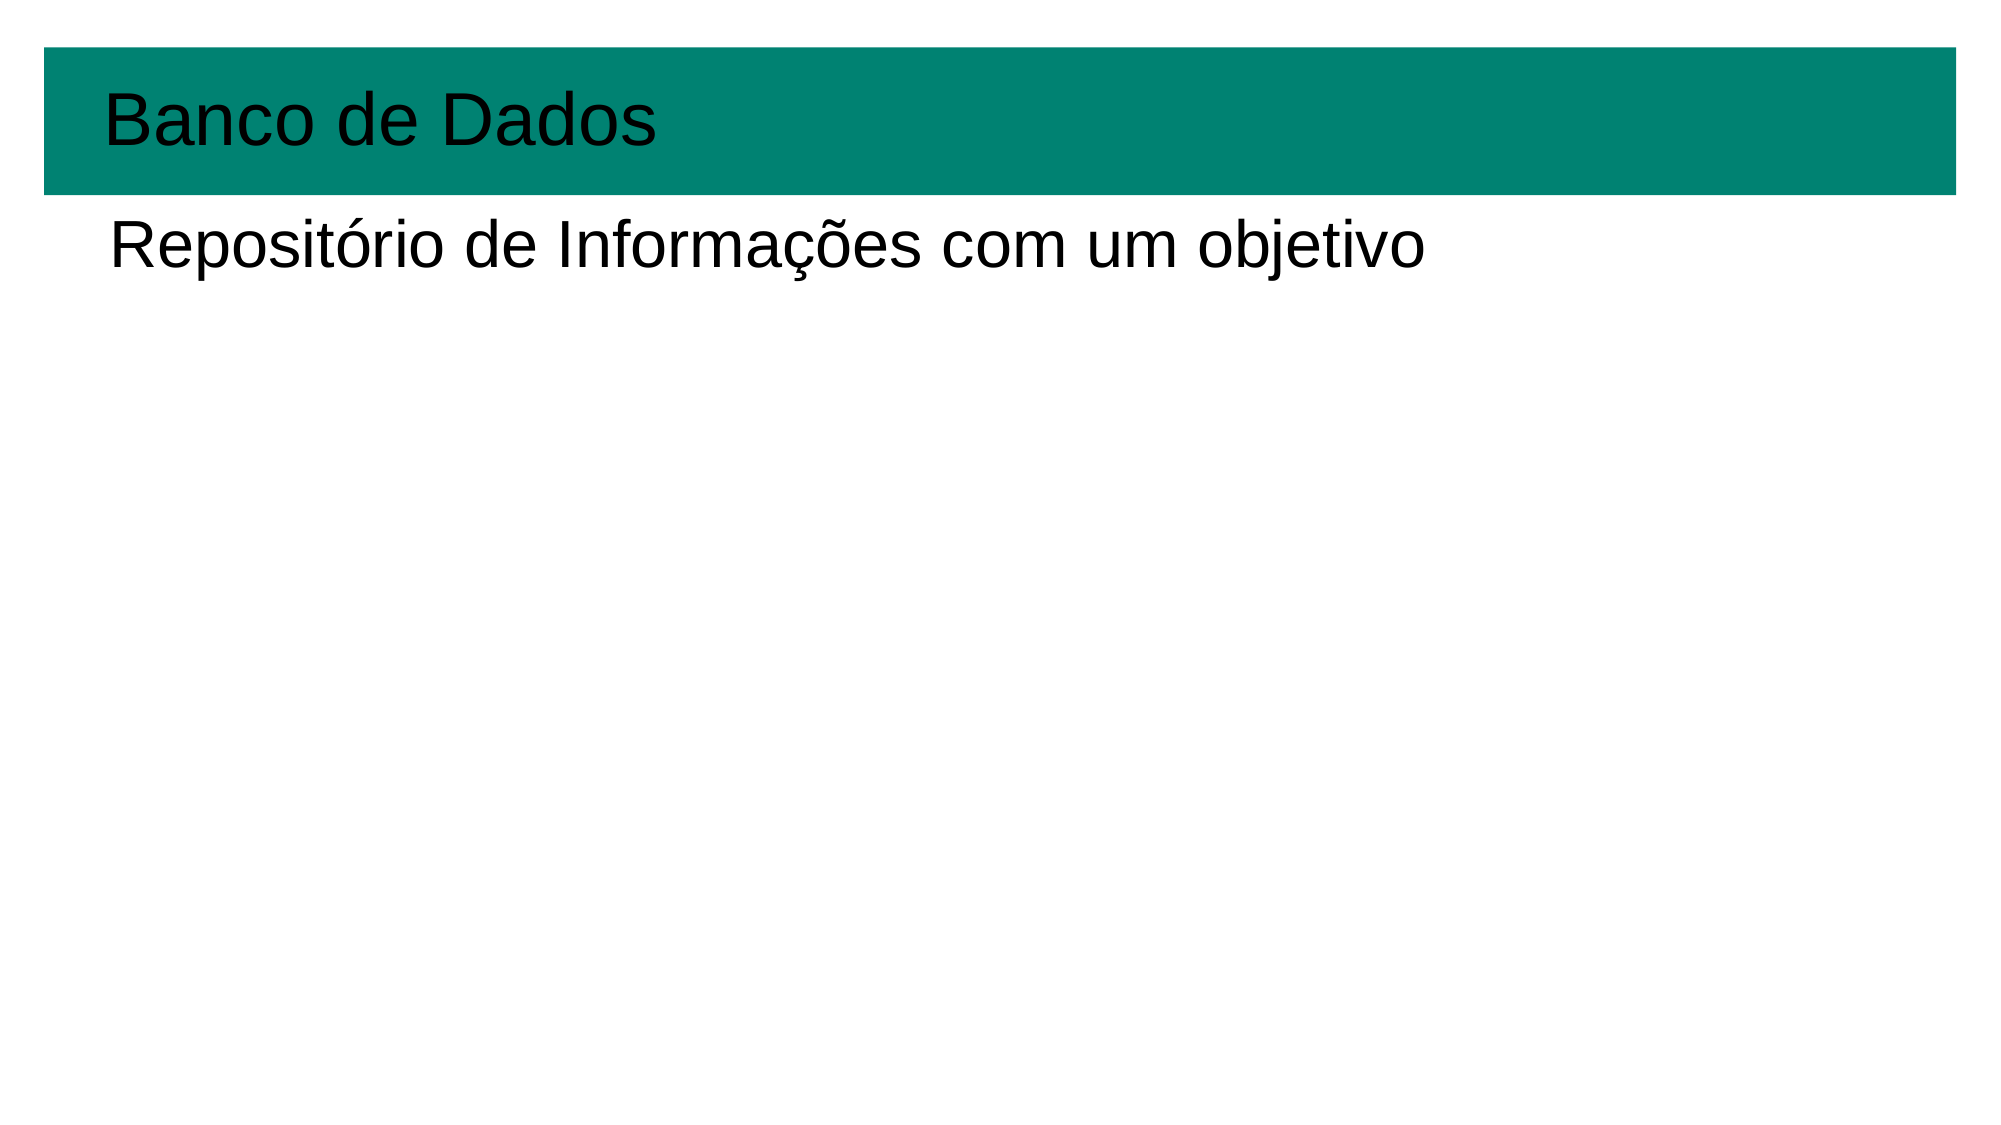

# Banco de Dados
Repositório de Informações com um objetivo